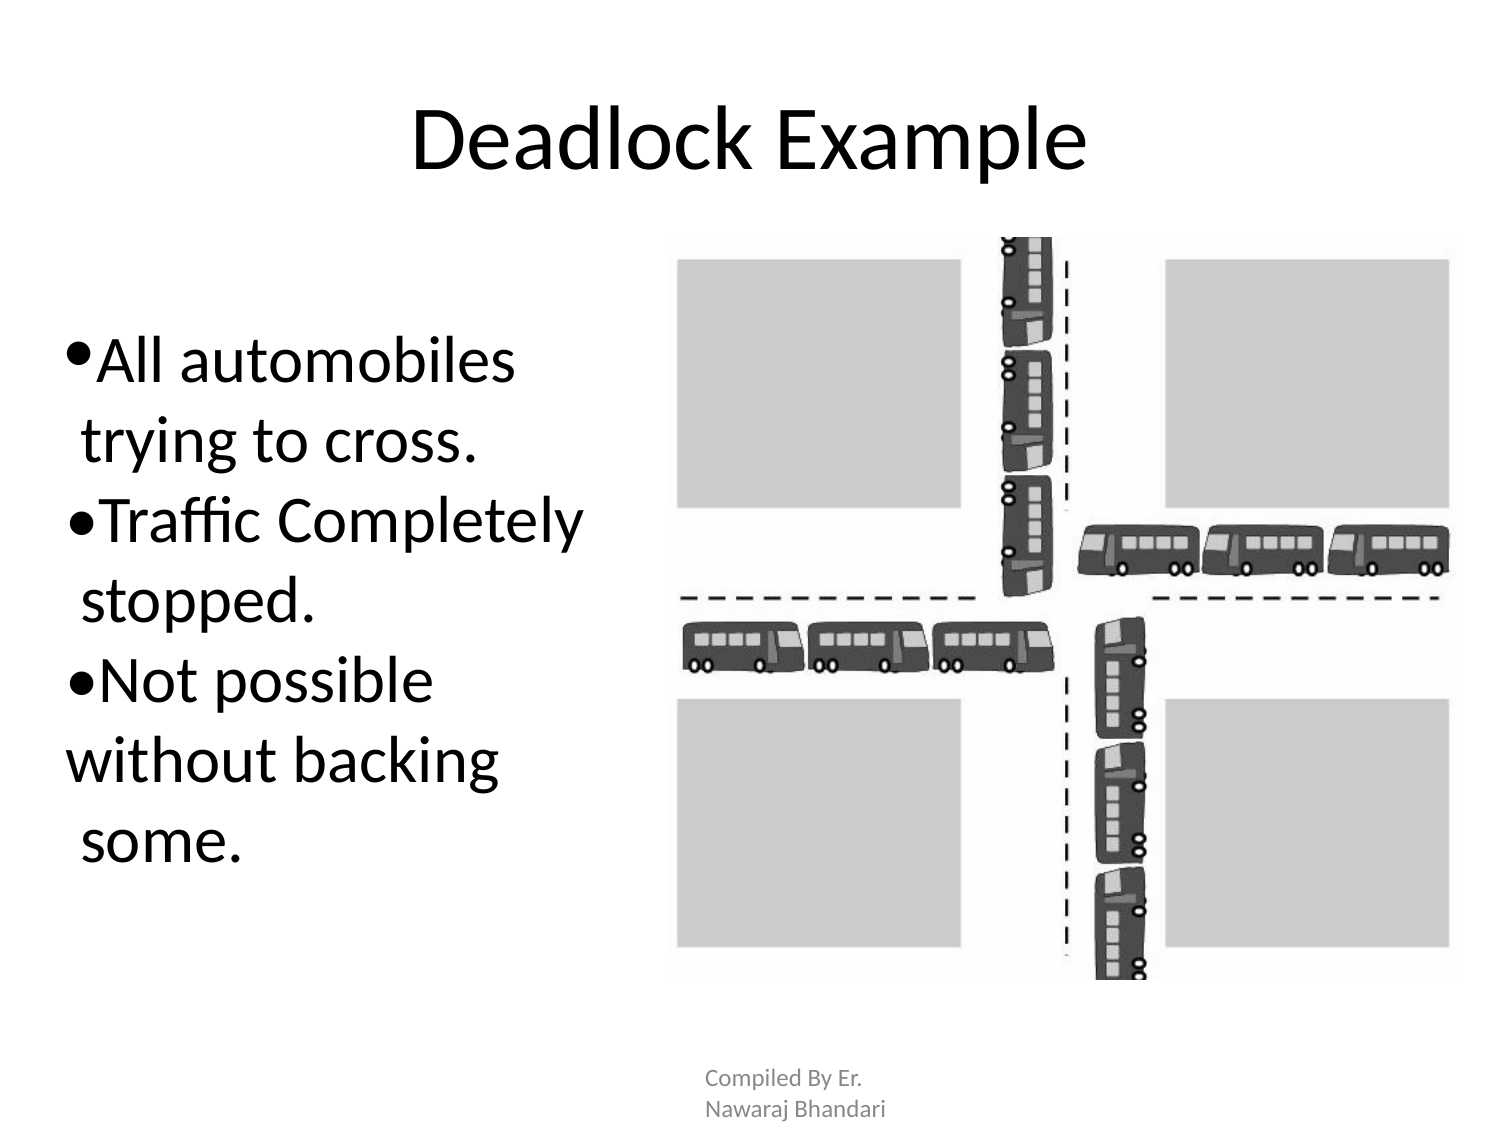

# Deadlock Example

All automobiles  trying to cross.
•Traffic Completely  stopped.
•Not possible  without backing  some.
Compiled By Er. Nawaraj Bhandari